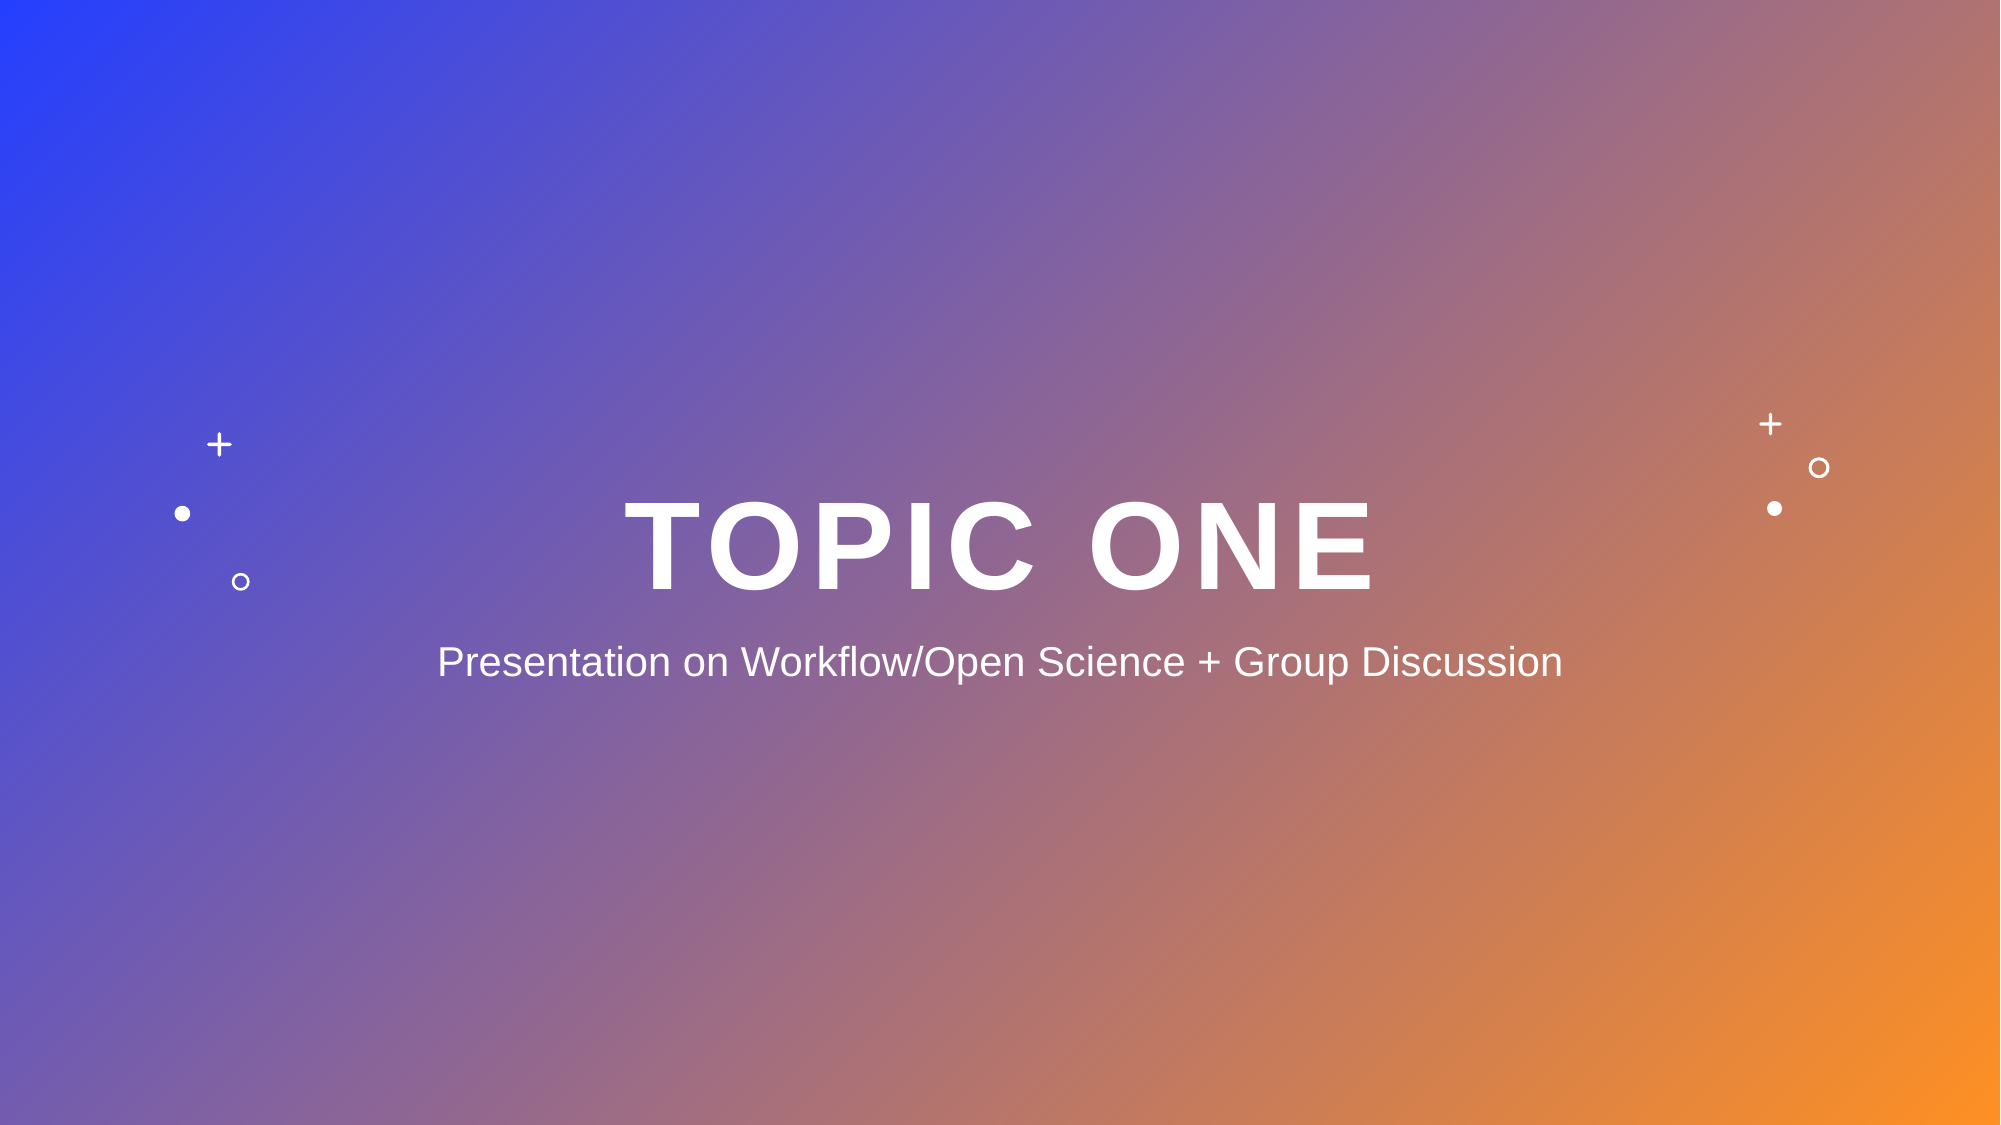

# Topic one
Presentation on Workflow/Open Science + Group Discussion